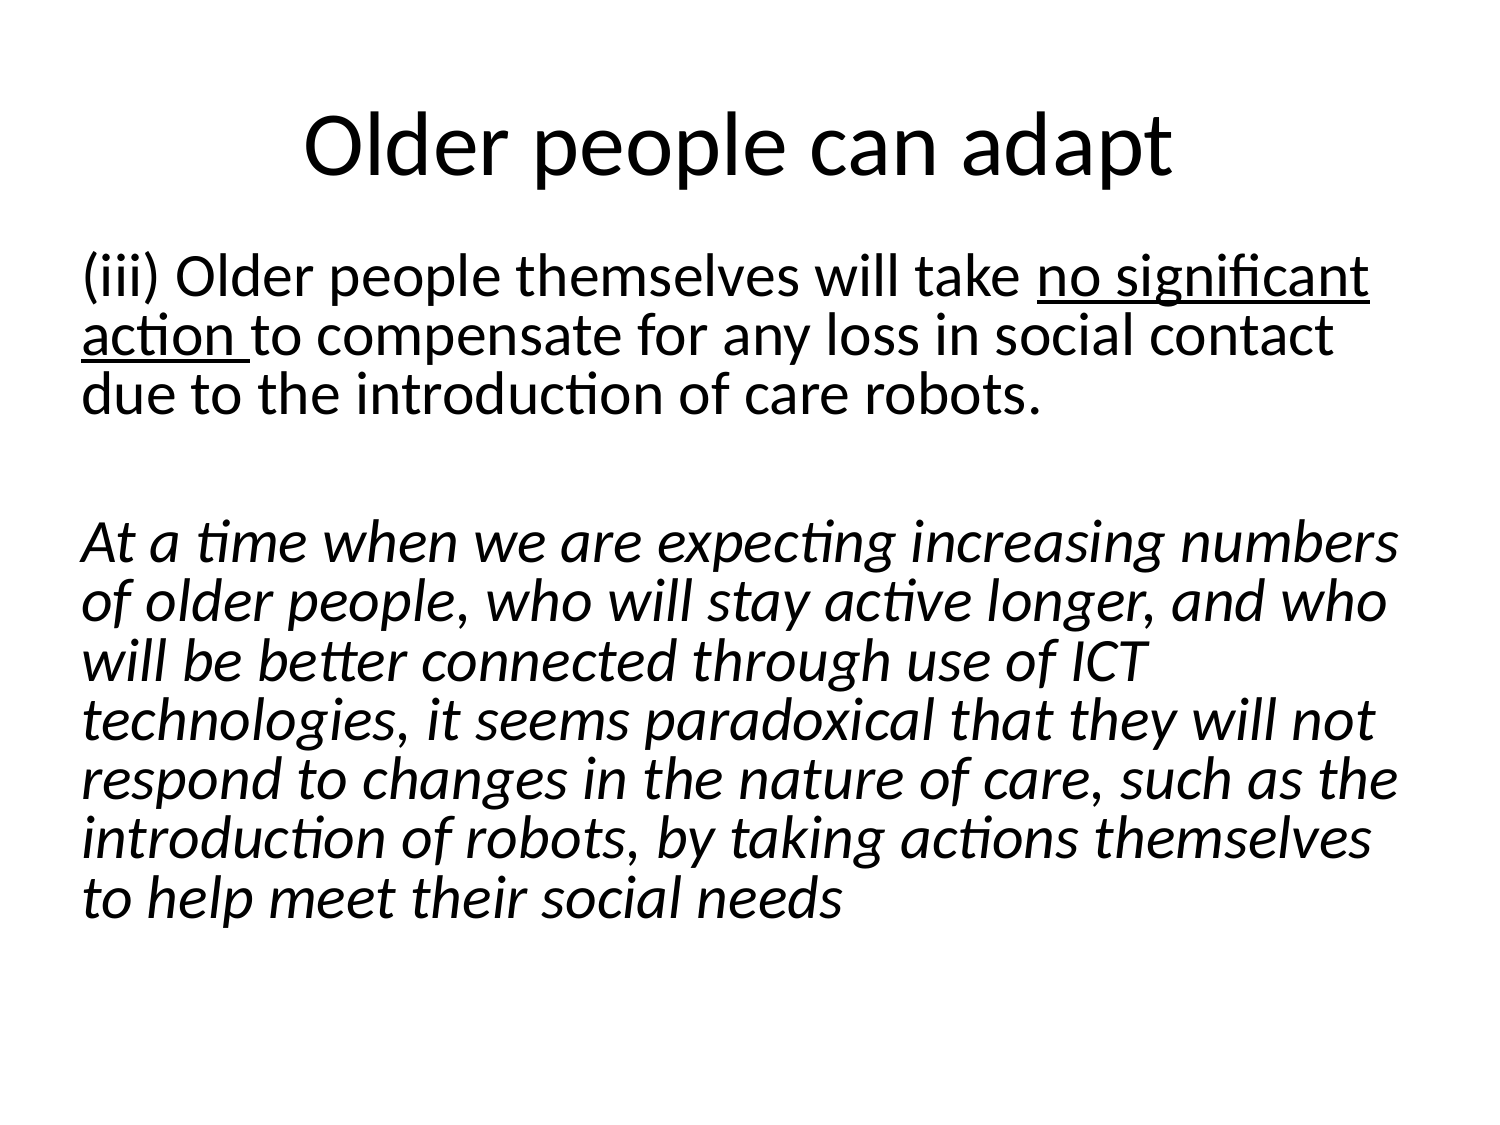

# Older people can adapt
(iii) Older people themselves will take no significant action to compensate for any loss in social contact due to the introduction of care robots.

At a time when we are expecting increasing numbers of older people, who will stay active longer, and who will be better connected through use of ICT technologies, it seems paradoxical that they will not respond to changes in the nature of care, such as the introduction of robots, by taking actions themselves to help meet their social needs